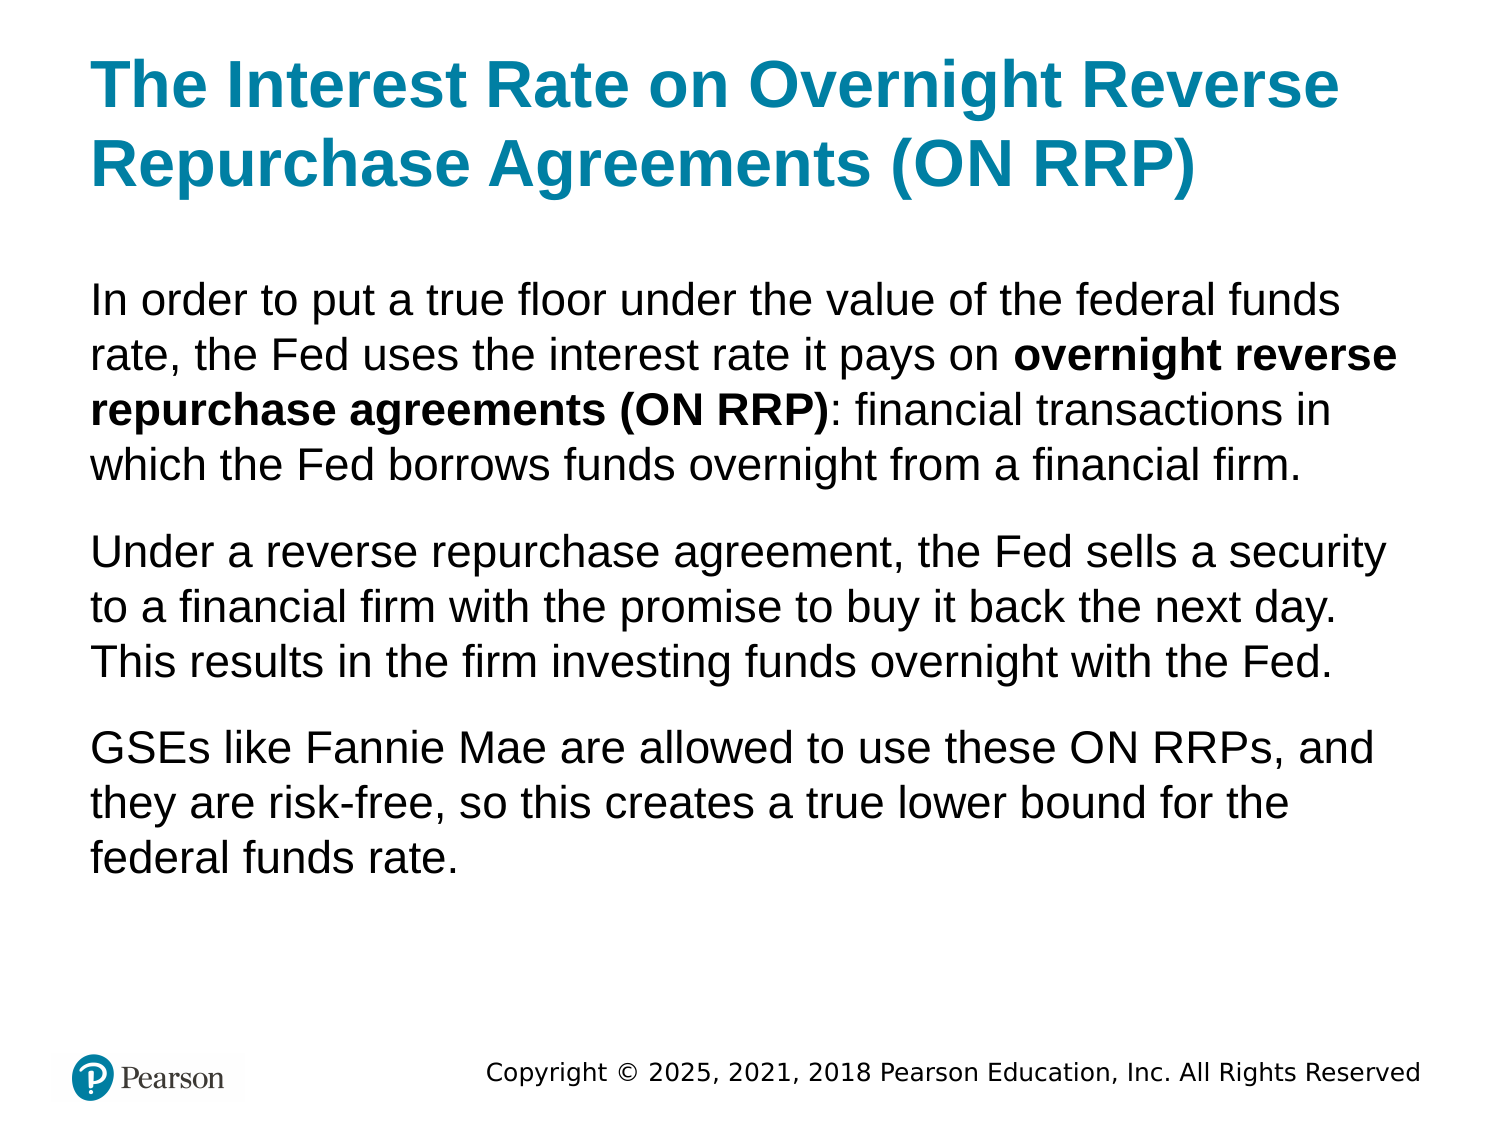

# The Interest Rate on Overnight Reverse Repurchase Agreements (O N R R P)
In order to put a true floor under the value of the federal funds rate, the Fed uses the interest rate it pays on overnight reverse repurchase agreements (O N R R P): financial transactions in which the Fed borrows funds overnight from a financial firm.
Under a reverse repurchase agreement, the Fed sells a security to a financial firm with the promise to buy it back the next day. This results in the firm investing funds overnight with the Fed.
G S E s like Fannie Mae are allowed to use these O N R R P s, and they are risk-free, so this creates a true lower bound for the federal funds rate.